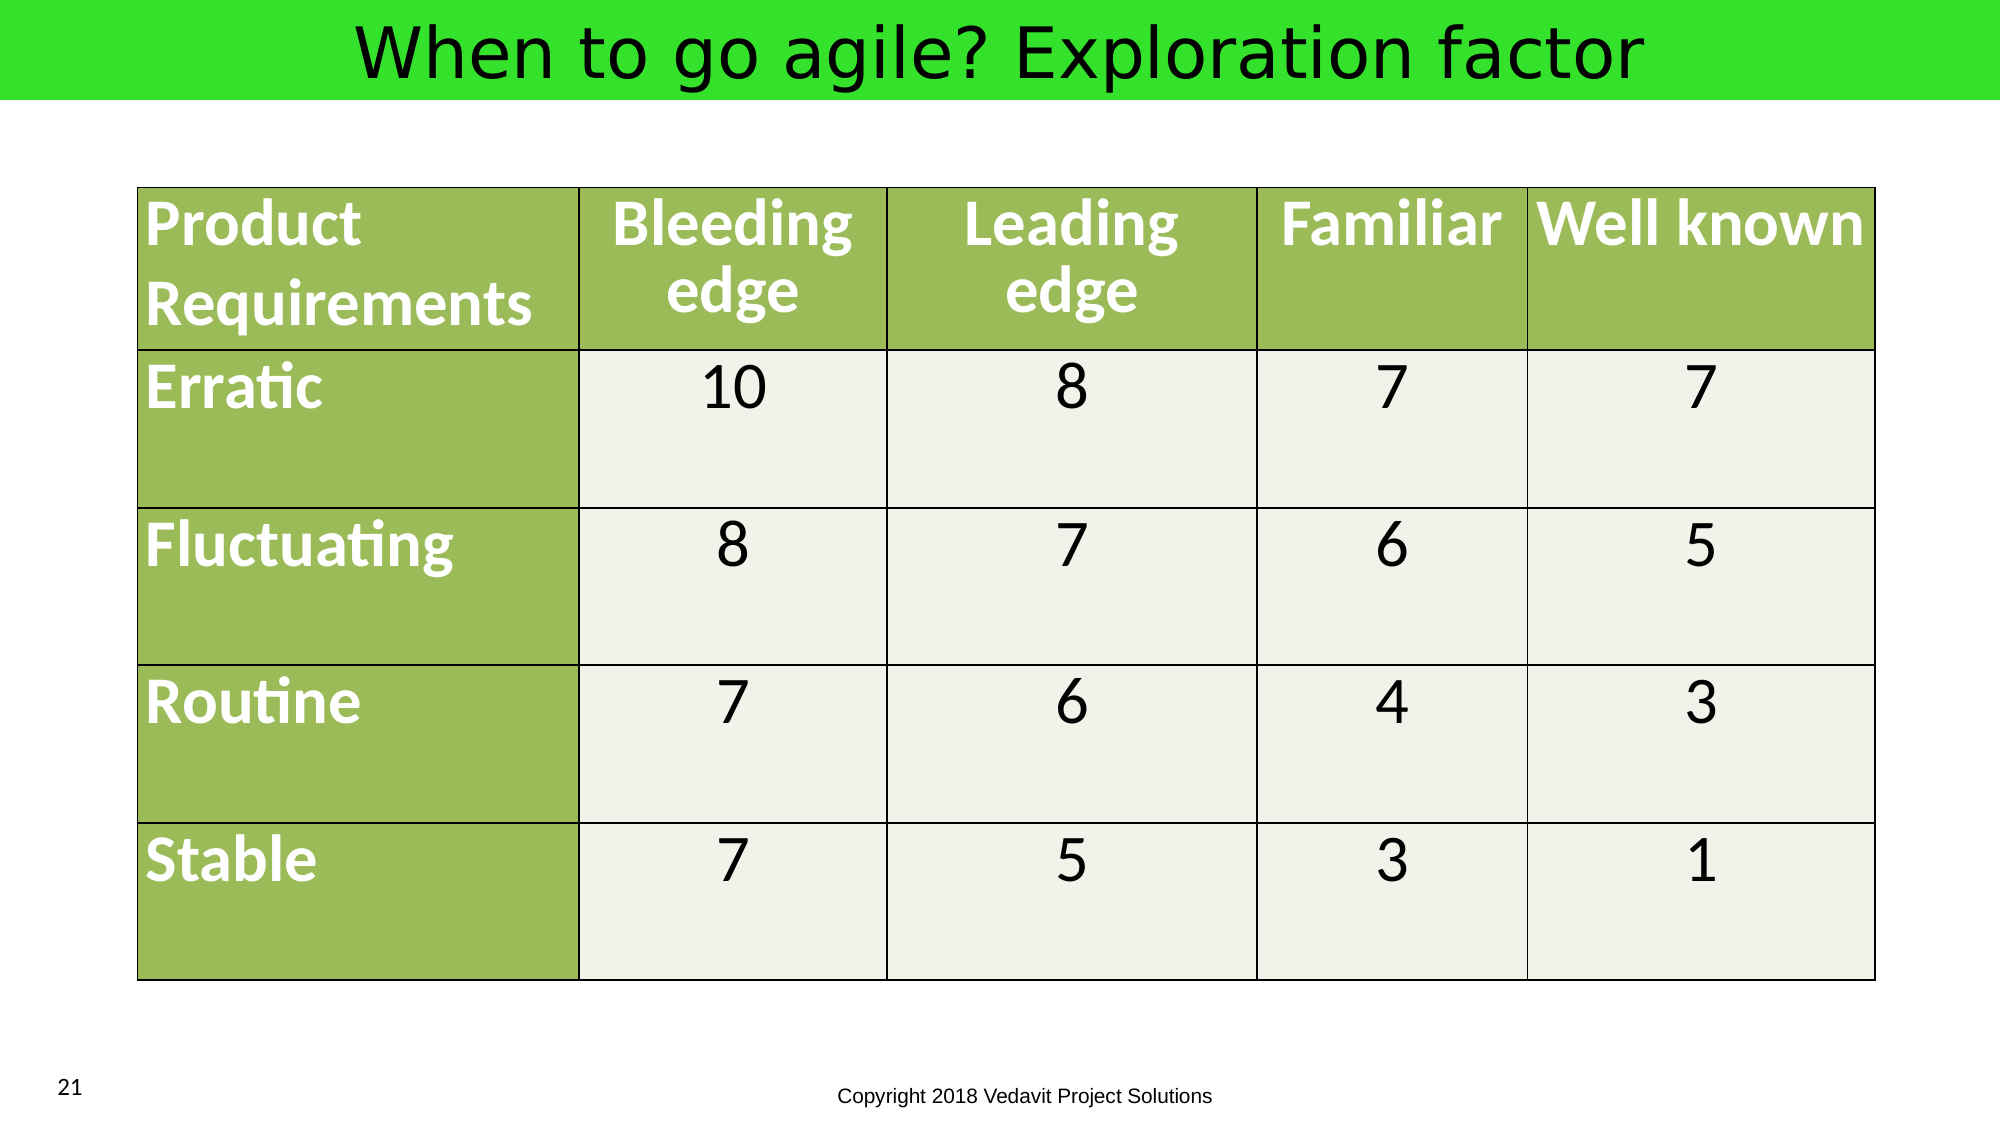

# When to go agile? Exploration factor
| Product Requirements | Bleeding edge | Leading edge | Familiar | Well known |
| --- | --- | --- | --- | --- |
| Erratic | 10 | 8 | 7 | 7 |
| Fluctuating | 8 | 7 | 6 | 5 |
| Routine | 7 | 6 | 4 | 3 |
| Stable | 7 | 5 | 3 | 1 |
21